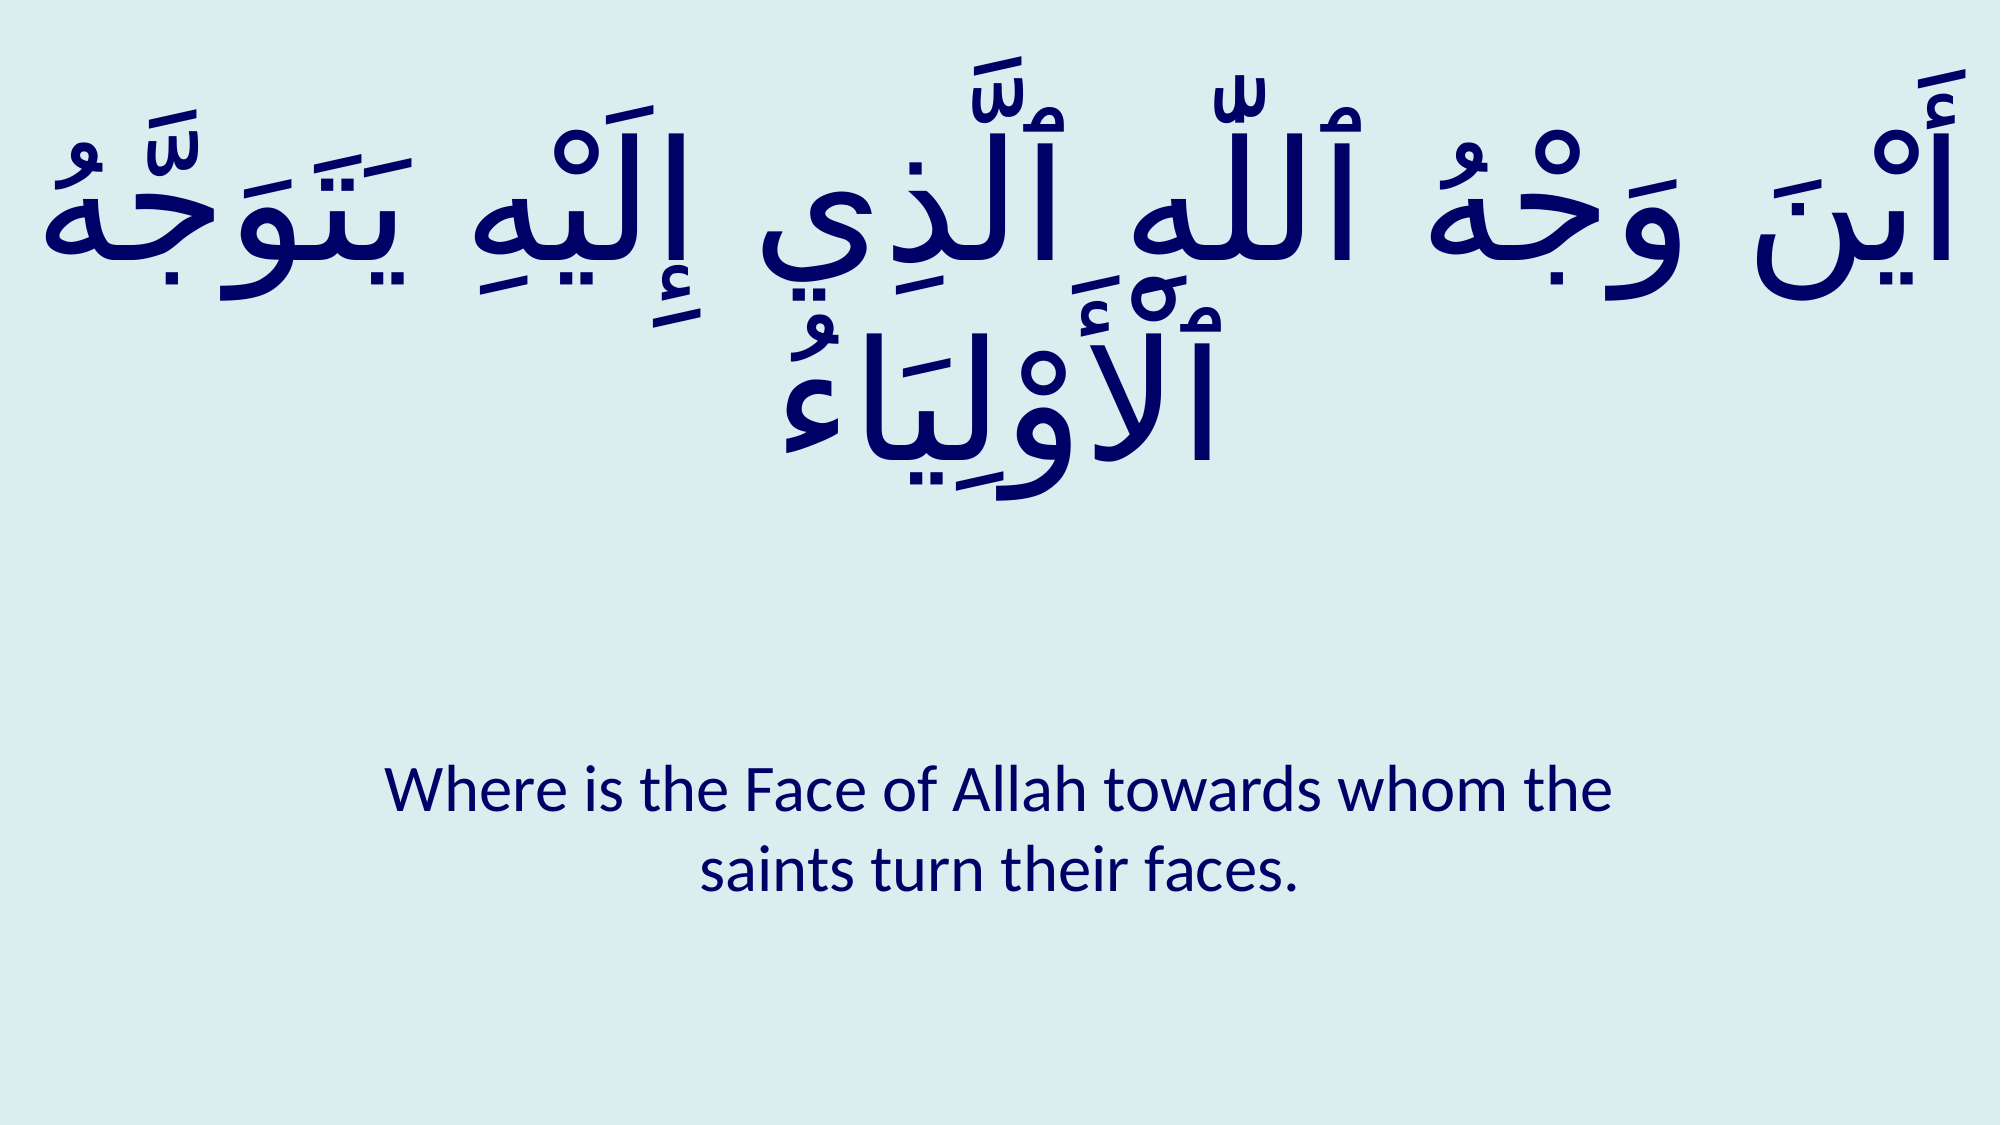

# أَيْنَ وَجْهُ ٱللّٰهِ ٱلَّذِي إِلَيْهِ يَتَوَجَّهُ ٱلْأَوْلِيَاءُ
Where is the Face of Allah towards whom the saints turn their faces.